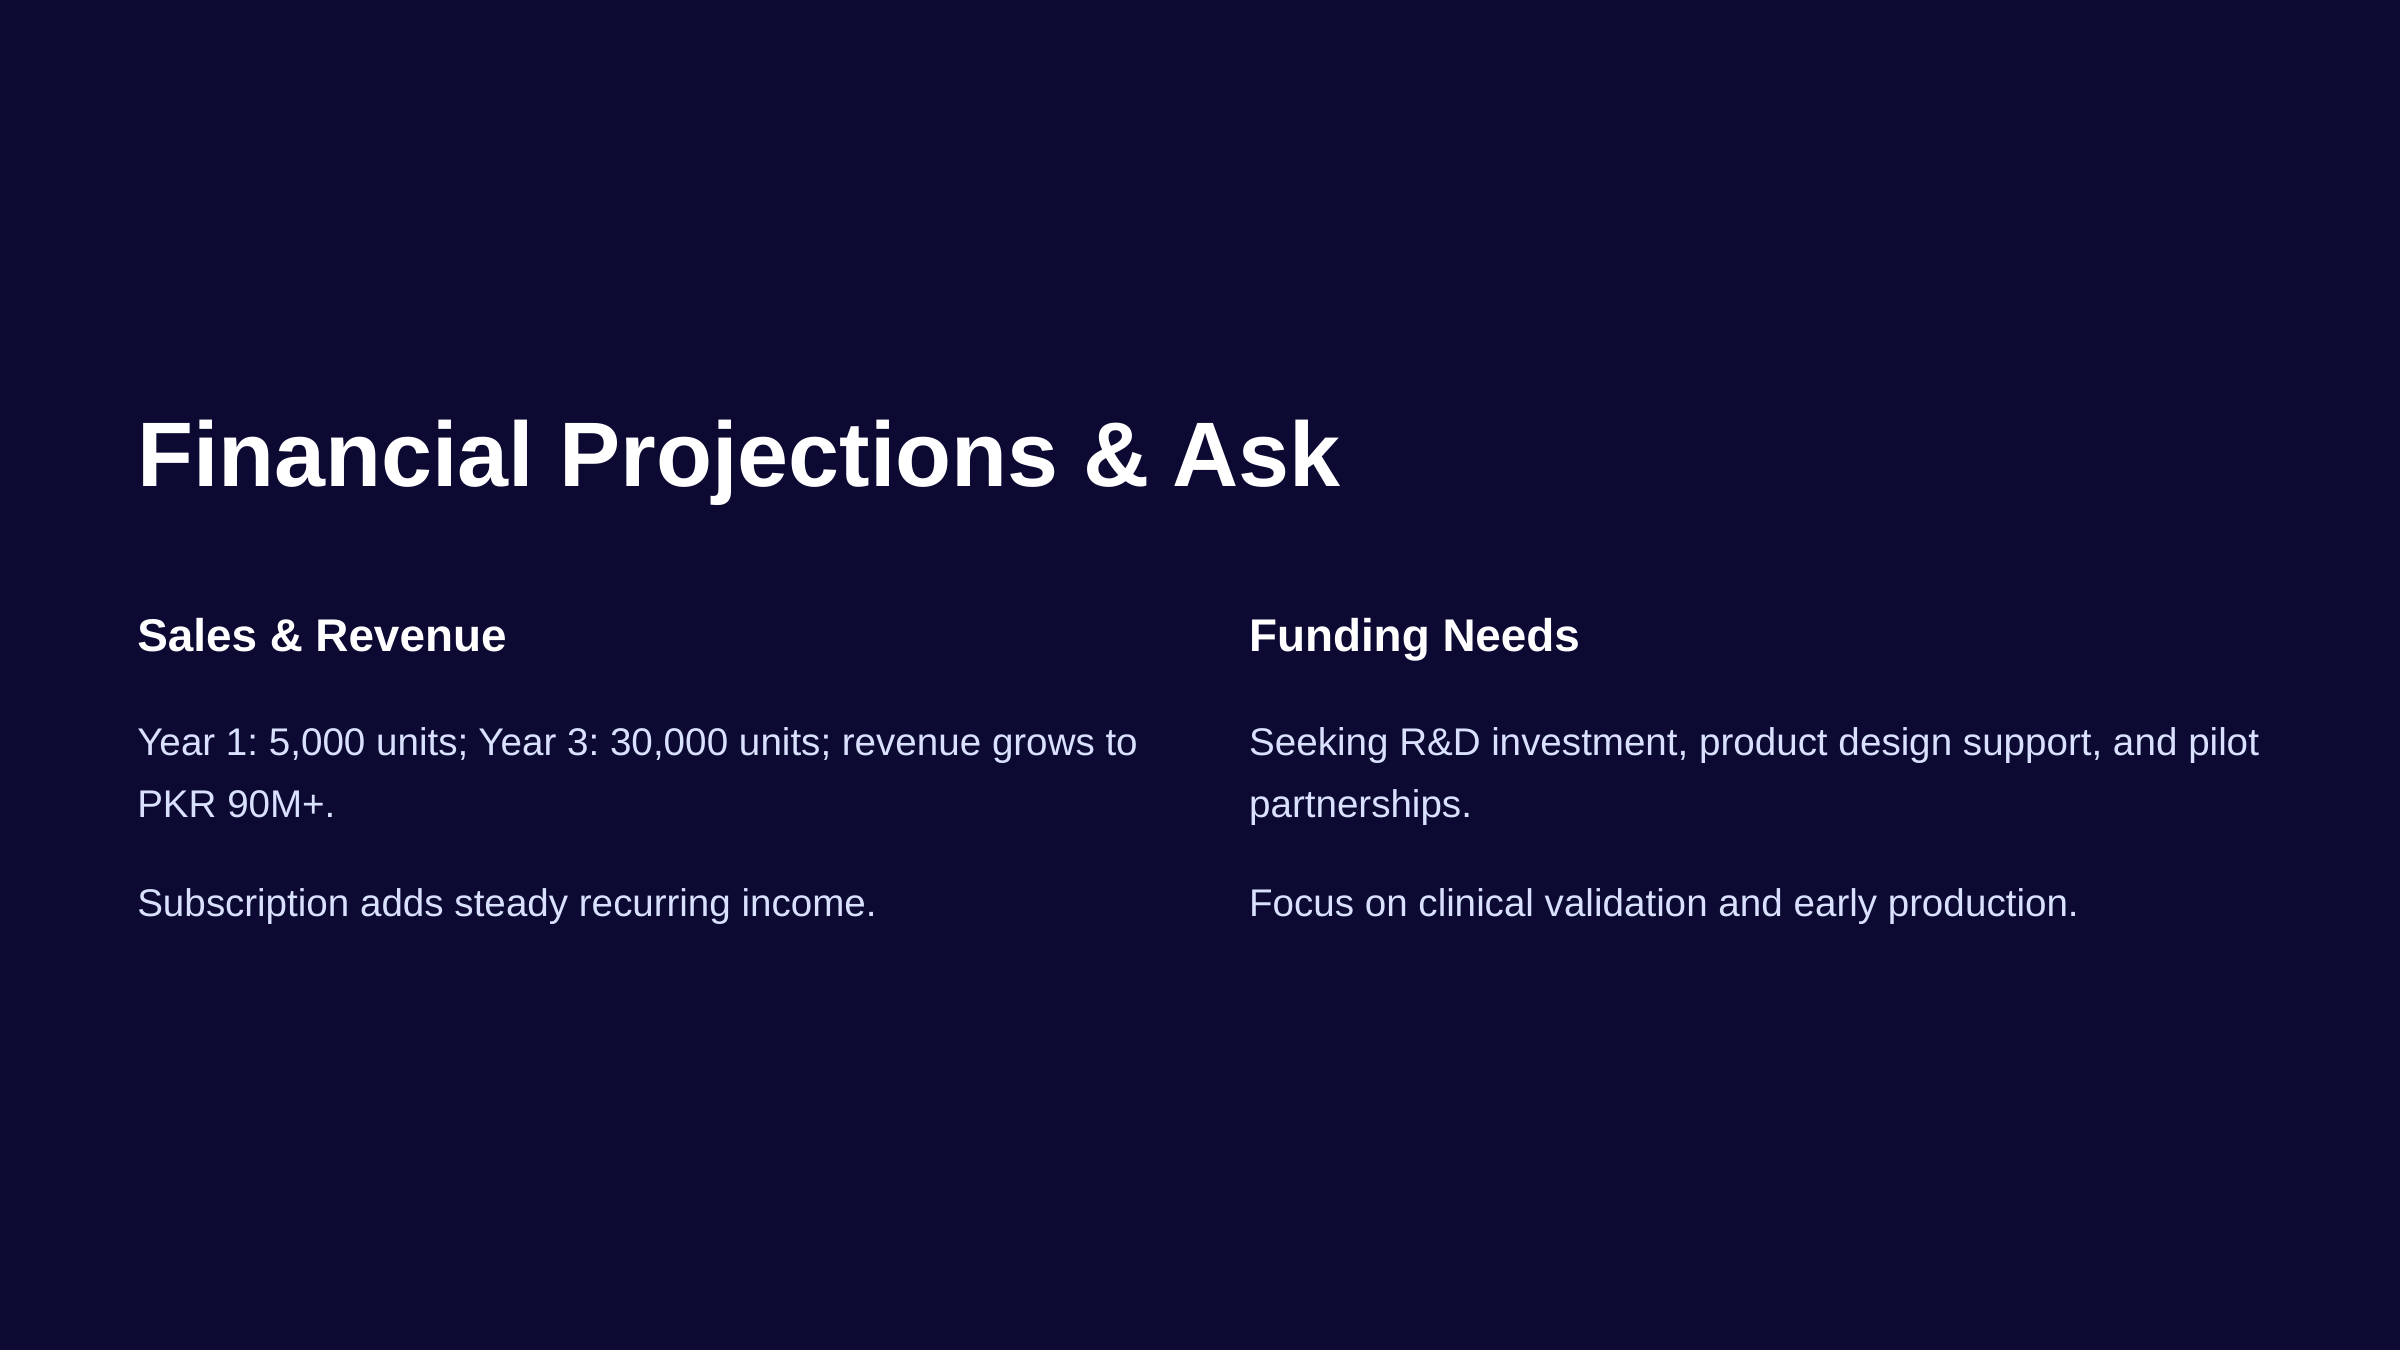

Financial Projections & Ask
Sales & Revenue
Funding Needs
Year 1: 5,000 units; Year 3: 30,000 units; revenue grows to PKR 90M+.
Seeking R&D investment, product design support, and pilot partnerships.
Subscription adds steady recurring income.
Focus on clinical validation and early production.